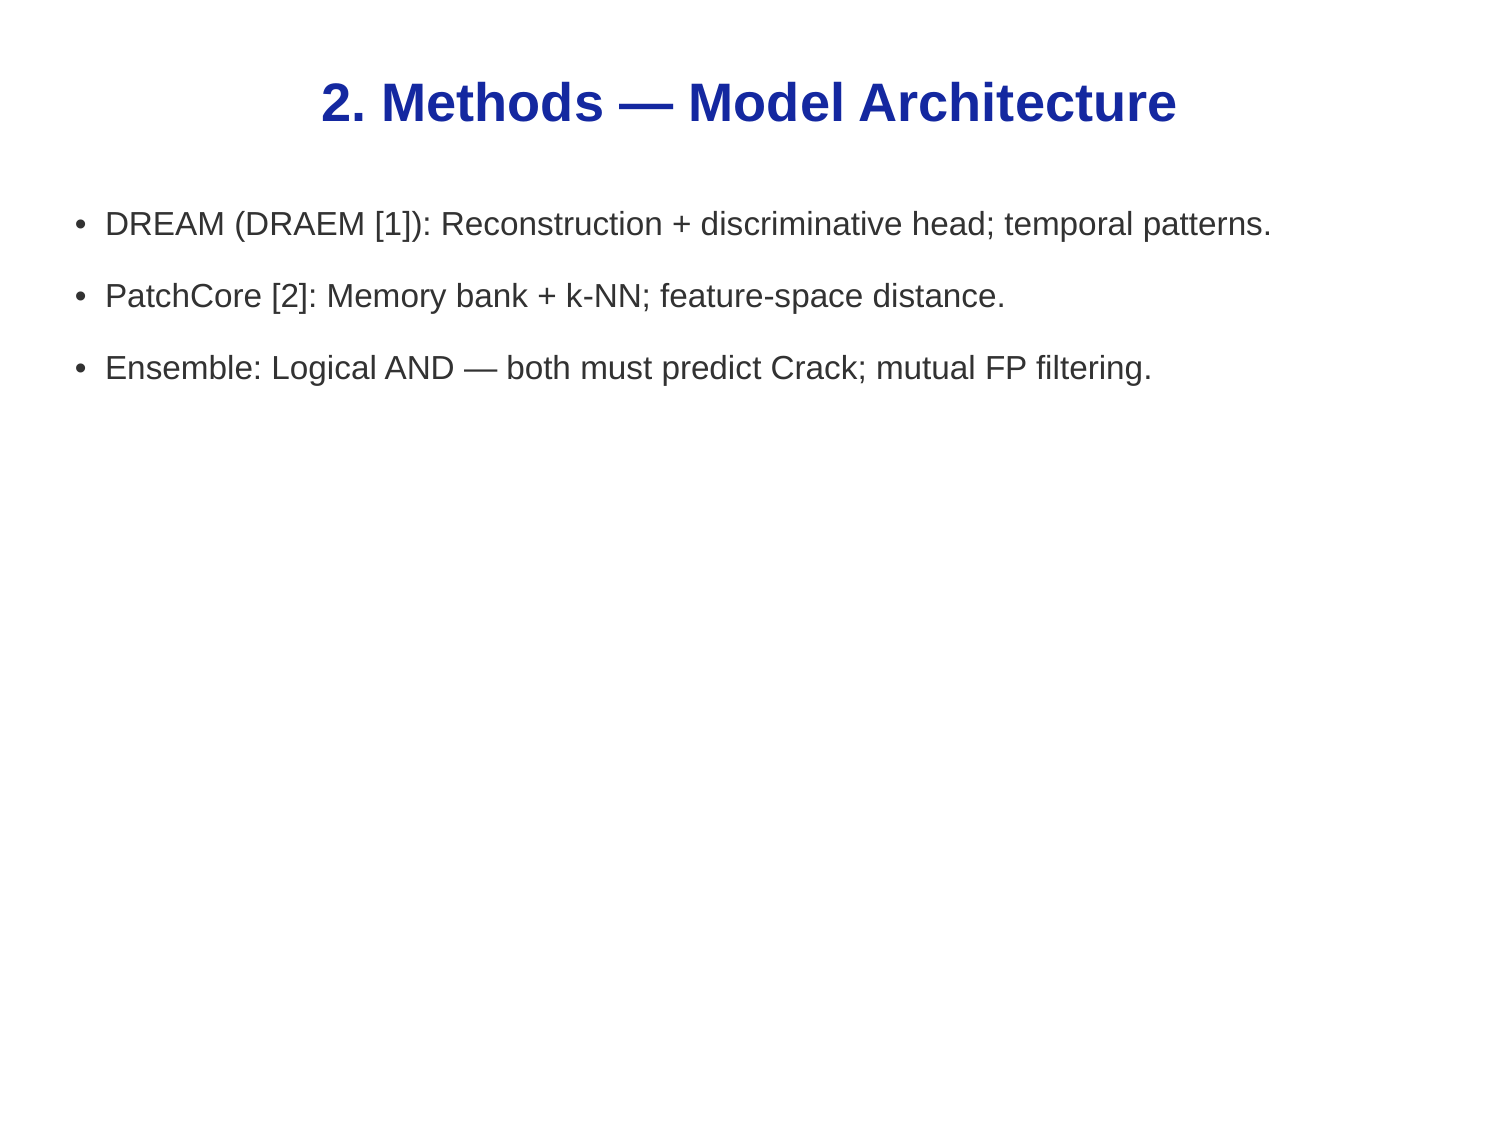

2. Methods — Model Architecture
•  DREAM (DRAEM [1]): Reconstruction + discriminative head; temporal patterns.
•  PatchCore [2]: Memory bank + k-NN; feature-space distance.
•  Ensemble: Logical AND — both must predict Crack; mutual FP filtering.